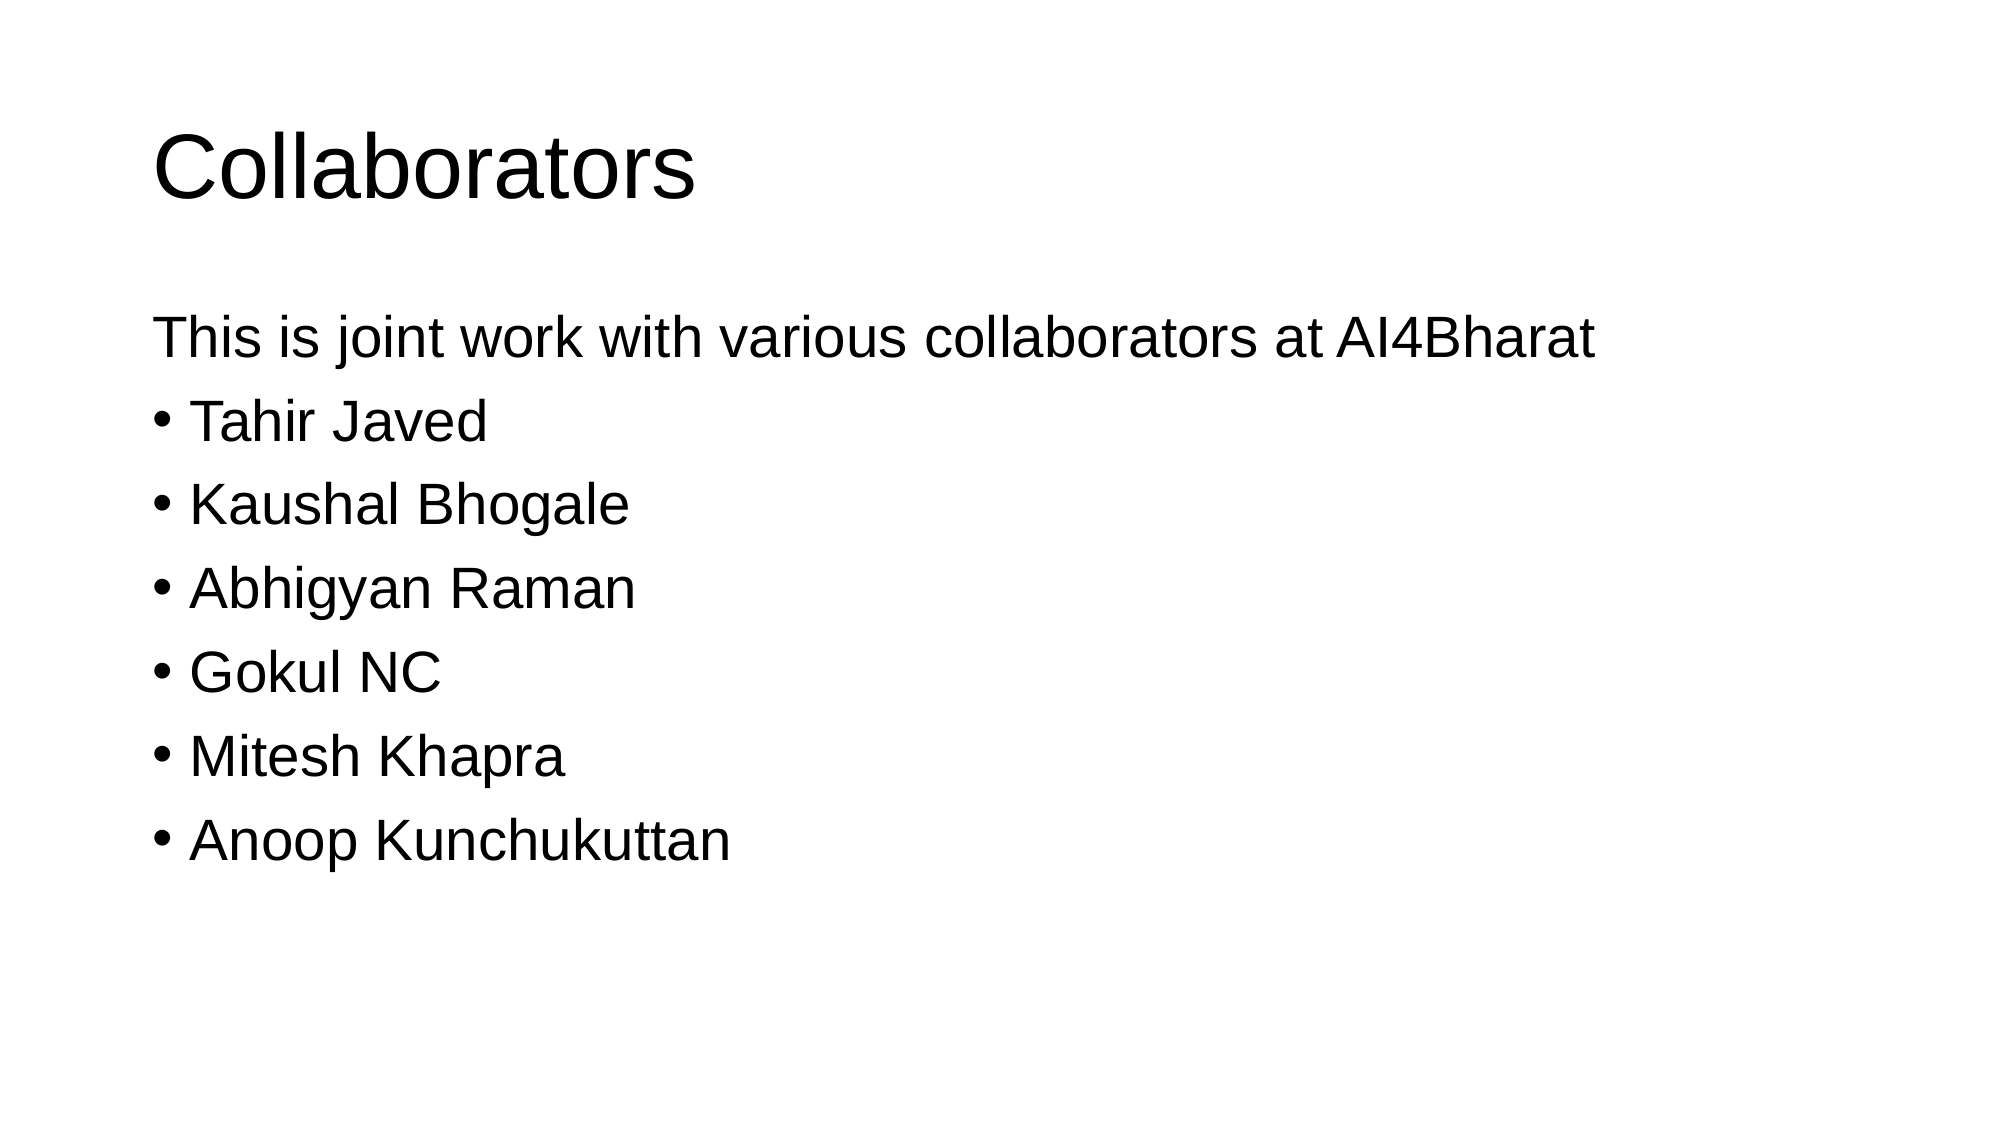

# Collaborators
This is joint work with various collaborators at AI4Bharat
Tahir Javed
Kaushal Bhogale
Abhigyan Raman
Gokul NC
Mitesh Khapra
Anoop Kunchukuttan